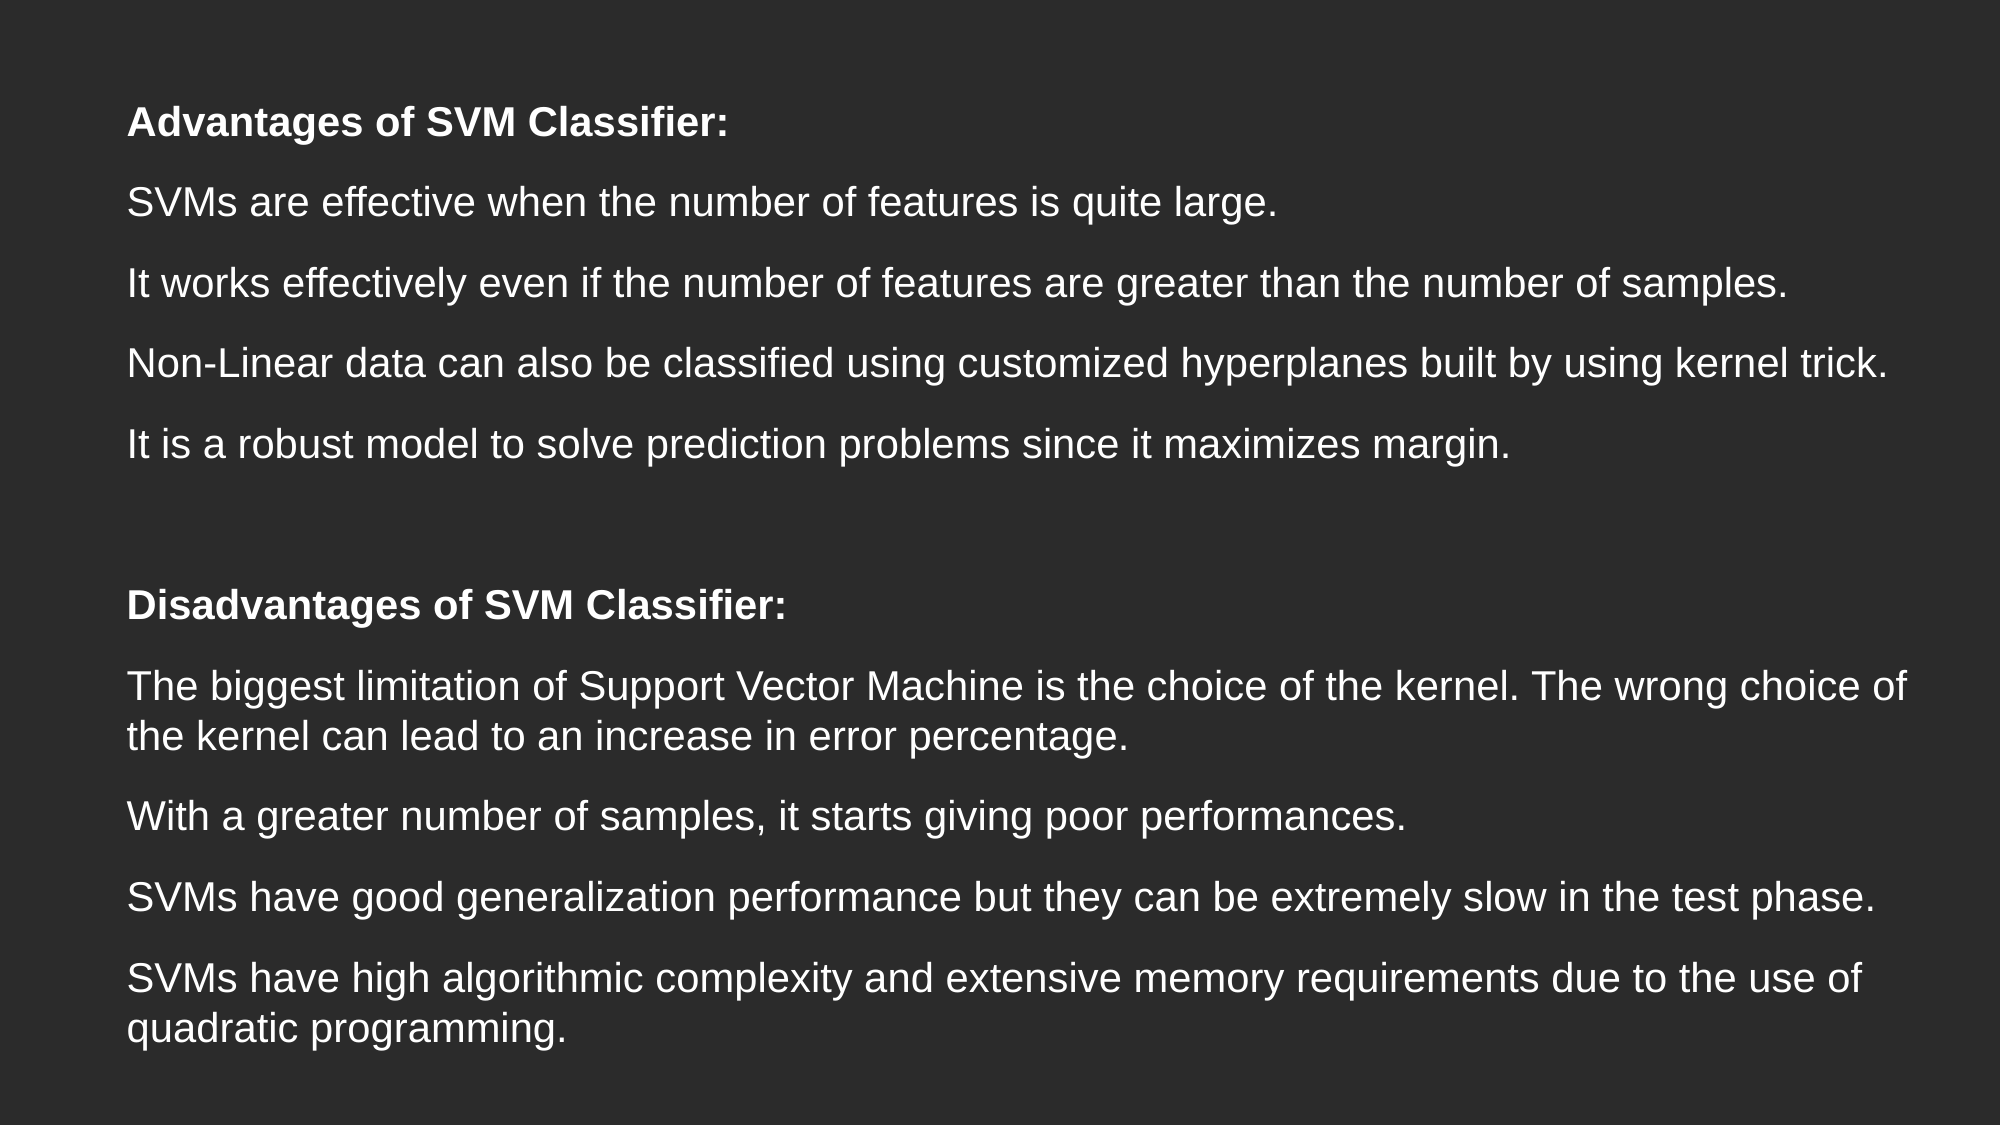

Advantages of SVM Classifier:
SVMs are effective when the number of features is quite large.
It works effectively even if the number of features are greater than the number of samples.
Non-Linear data can also be classified using customized hyperplanes built by using kernel trick.
It is a robust model to solve prediction problems since it maximizes margin.

Disadvantages of SVM Classifier:
The biggest limitation of Support Vector Machine is the choice of the kernel. The wrong choice of the kernel can lead to an increase in error percentage.
With a greater number of samples, it starts giving poor performances.
SVMs have good generalization performance but they can be extremely slow in the test phase.
SVMs have high algorithmic complexity and extensive memory requirements due to the use of quadratic programming.